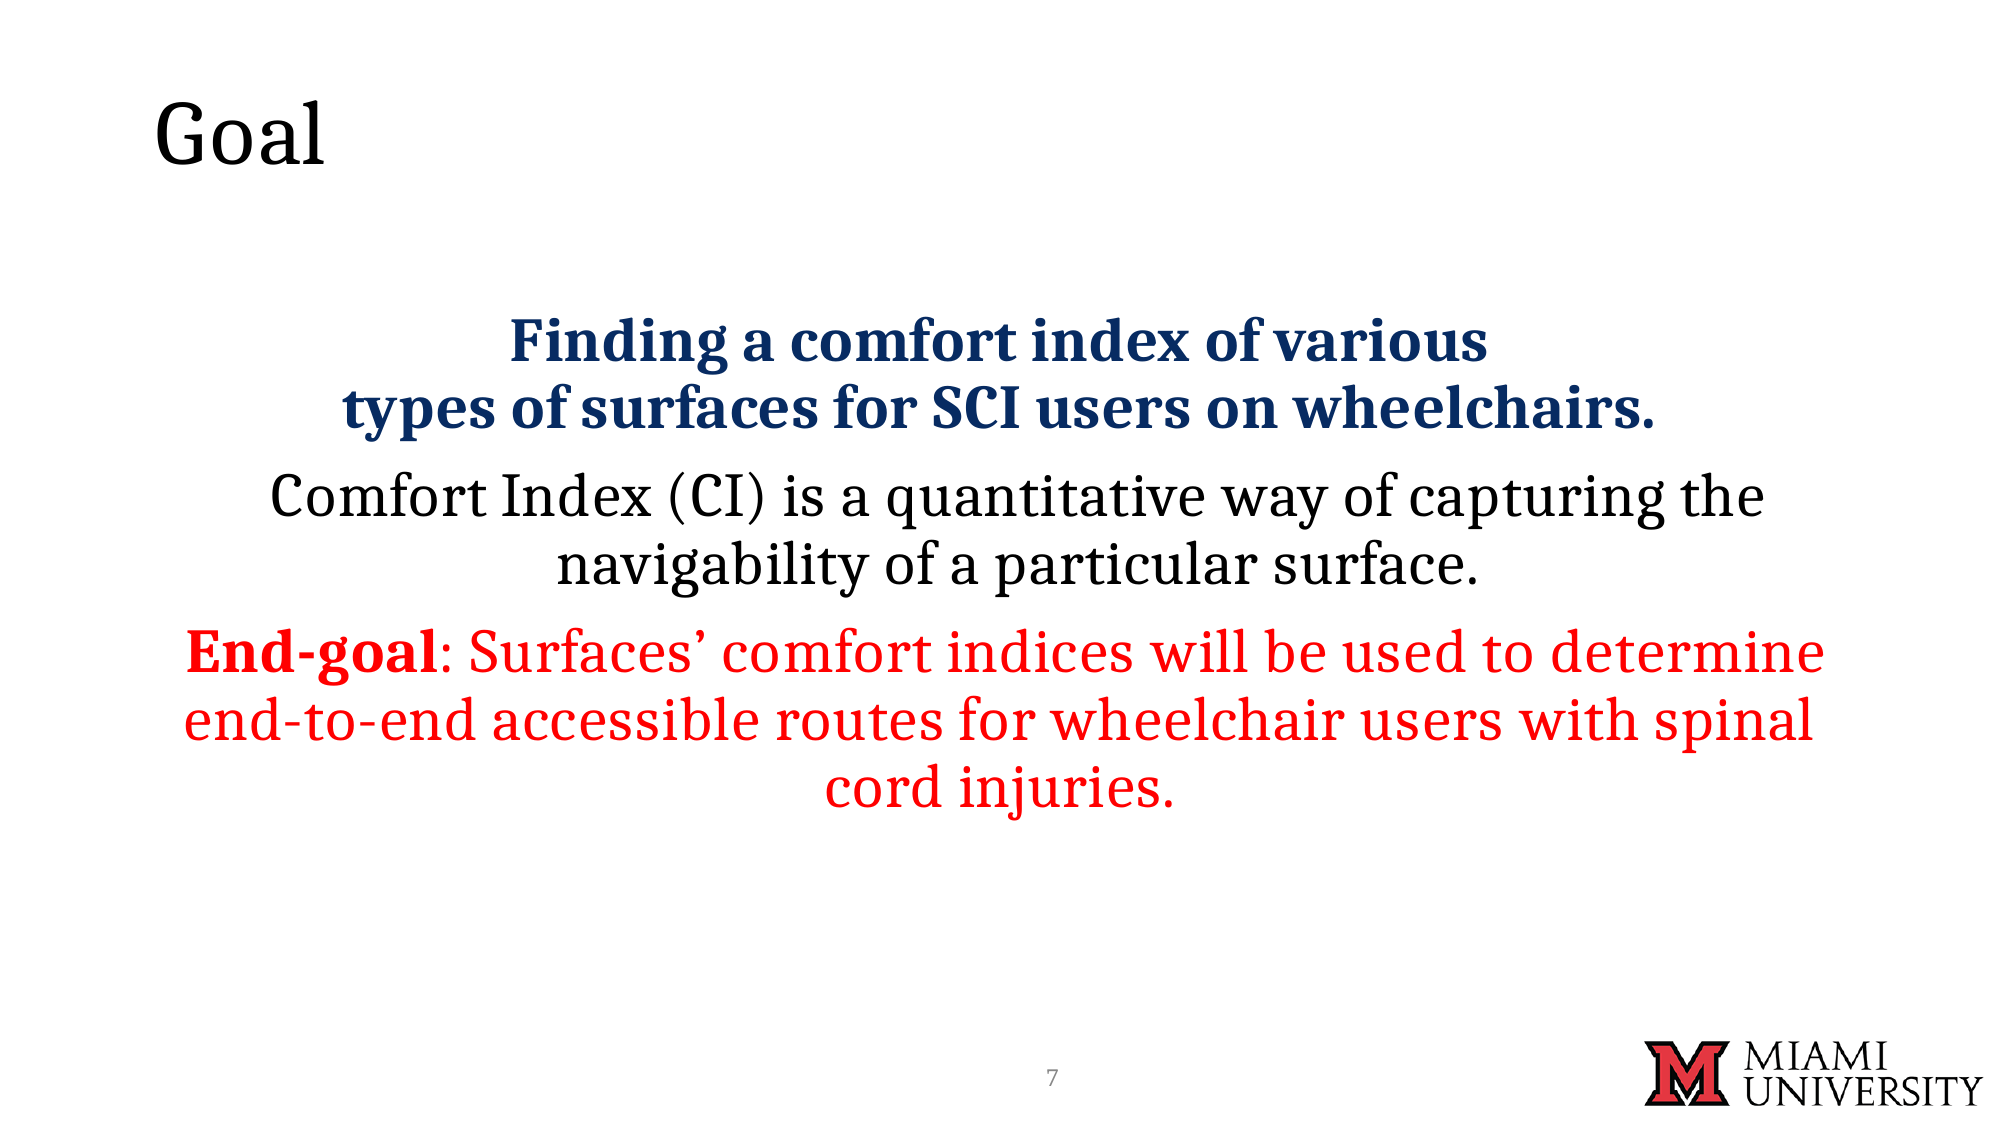

# Goal

Finding a comfort index of various
types of surfaces for SCI users on wheelchairs.
Comfort Index (CI) is a quantitative way of capturing the navigability of a particular surface.
 End-goal: Surfaces’ comfort indices will be used to determine end-to-end accessible routes for wheelchair users with spinal cord injuries.
7